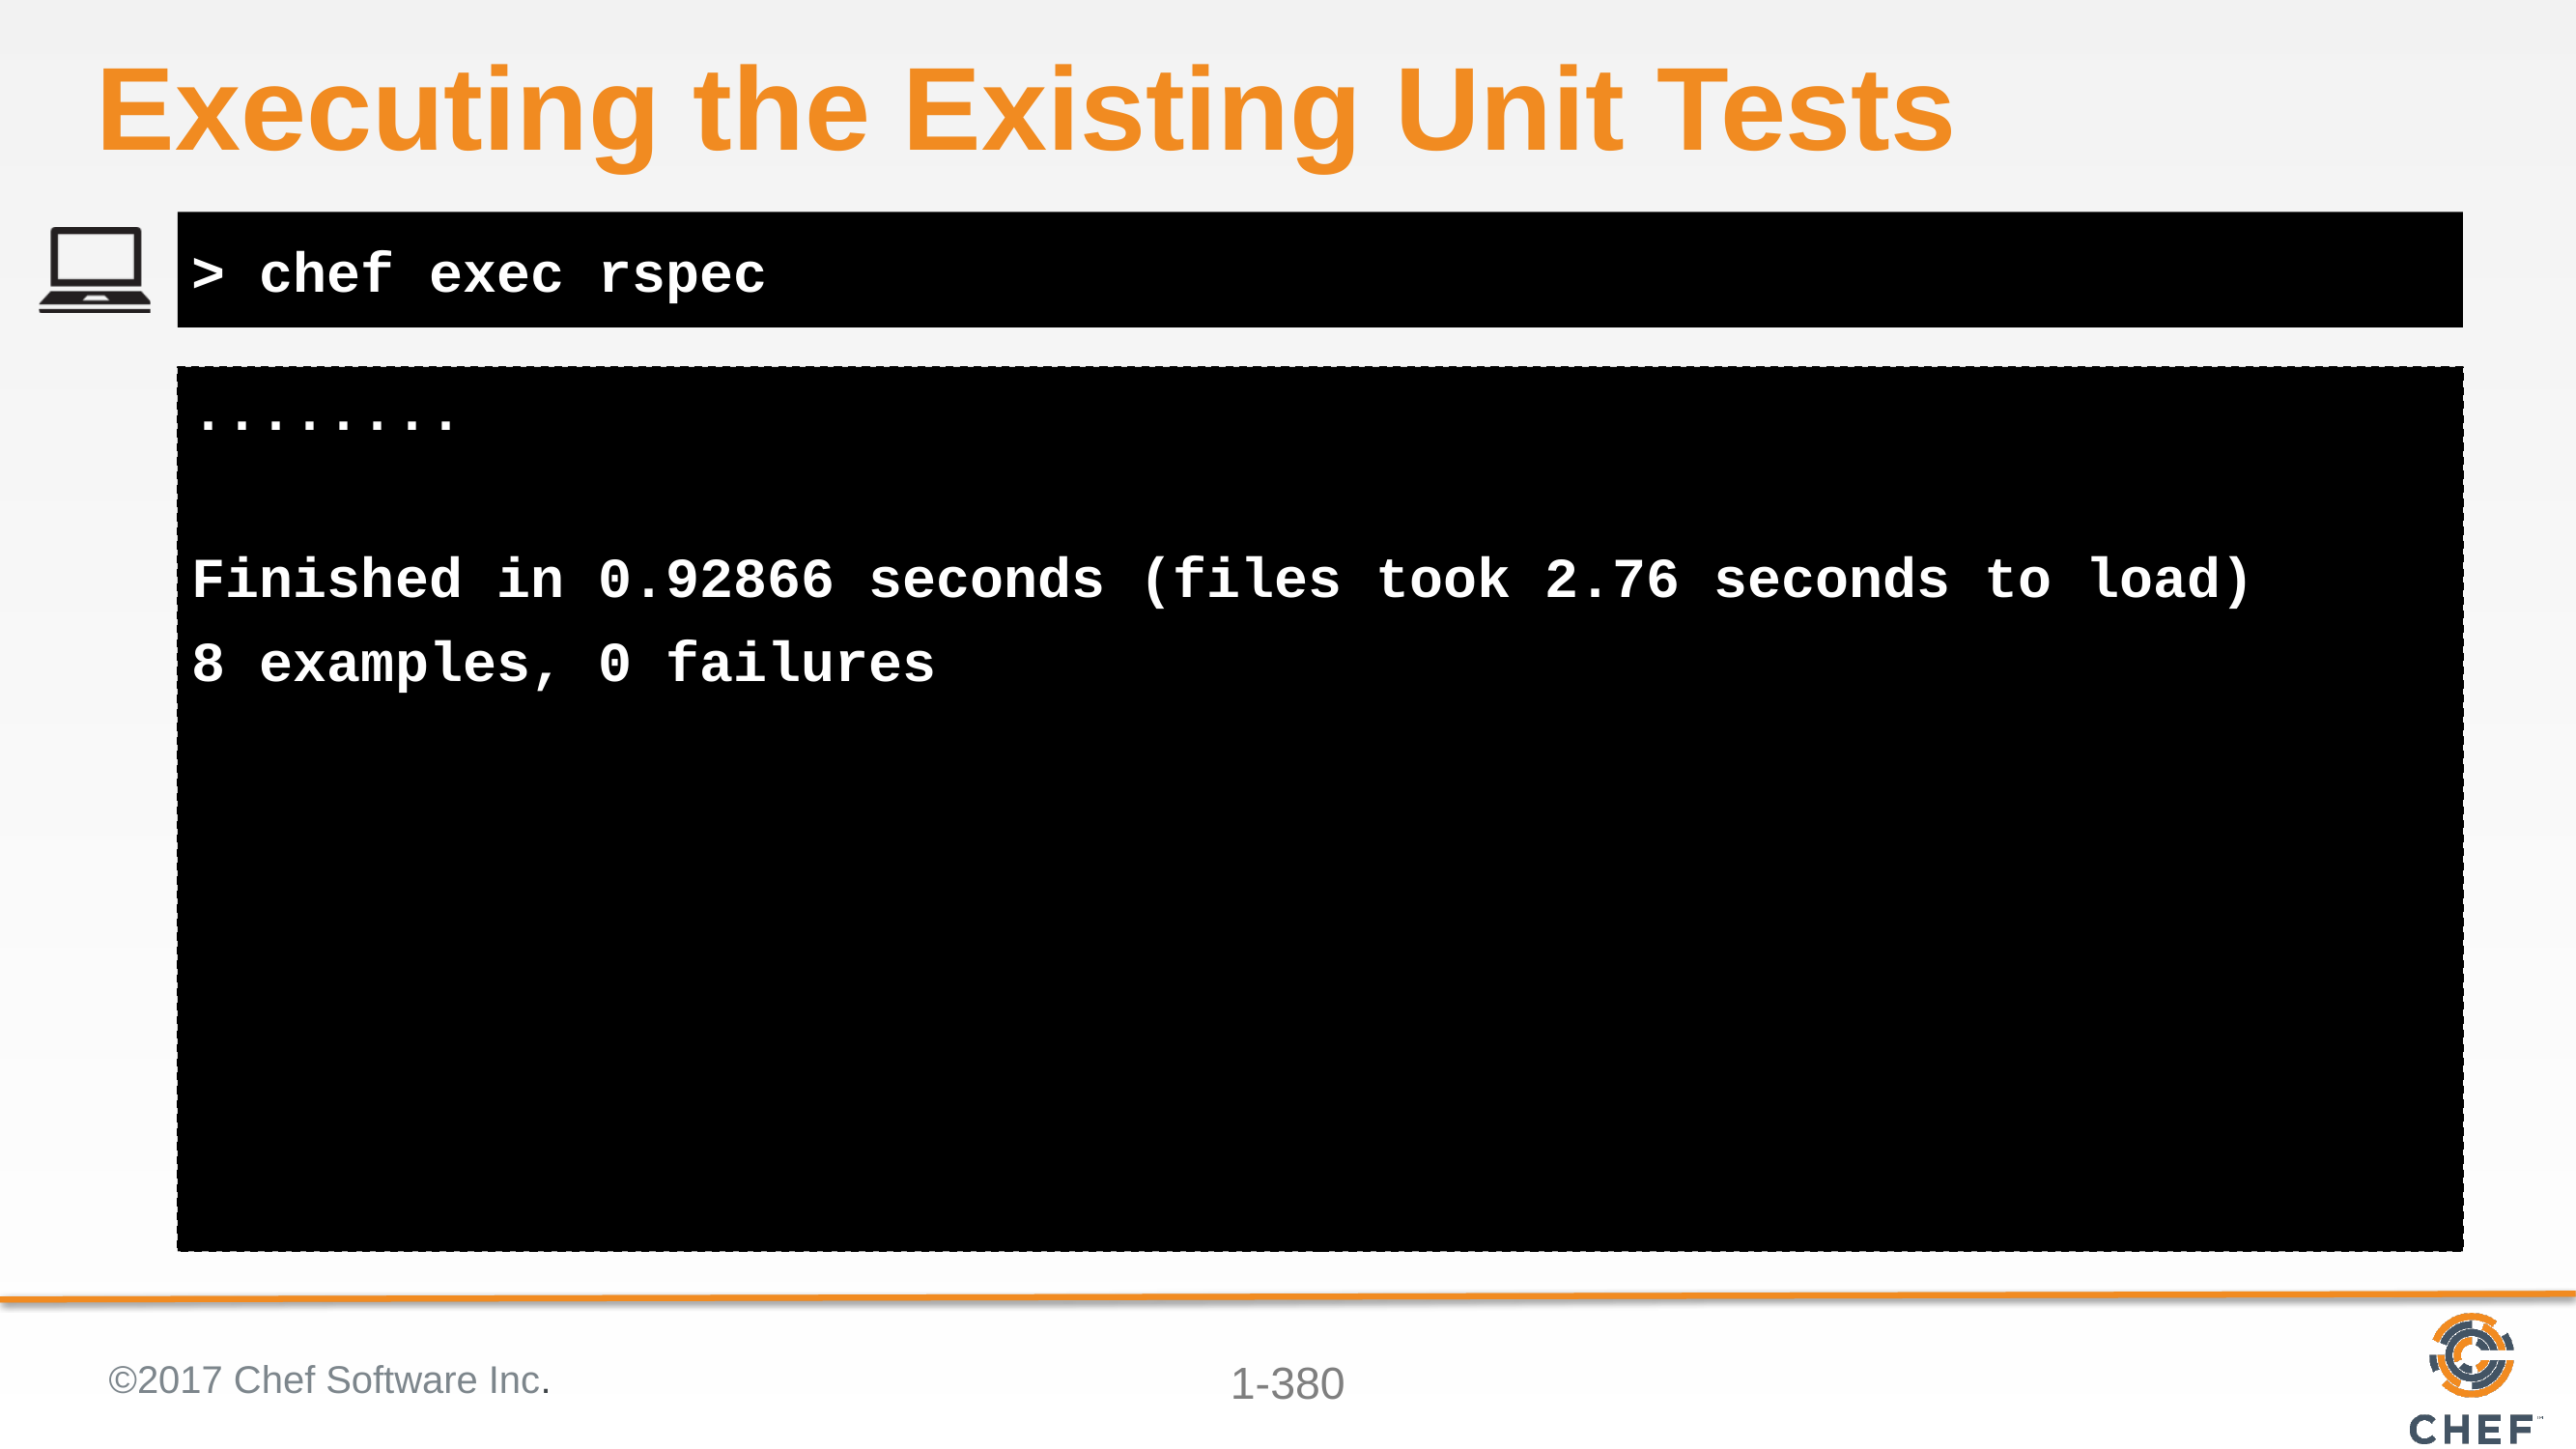

# Executing the Existing Unit Tests
> chef exec rspec
........

Finished in 0.92866 seconds (files took 2.76 seconds to load)
8 examples, 0 failures